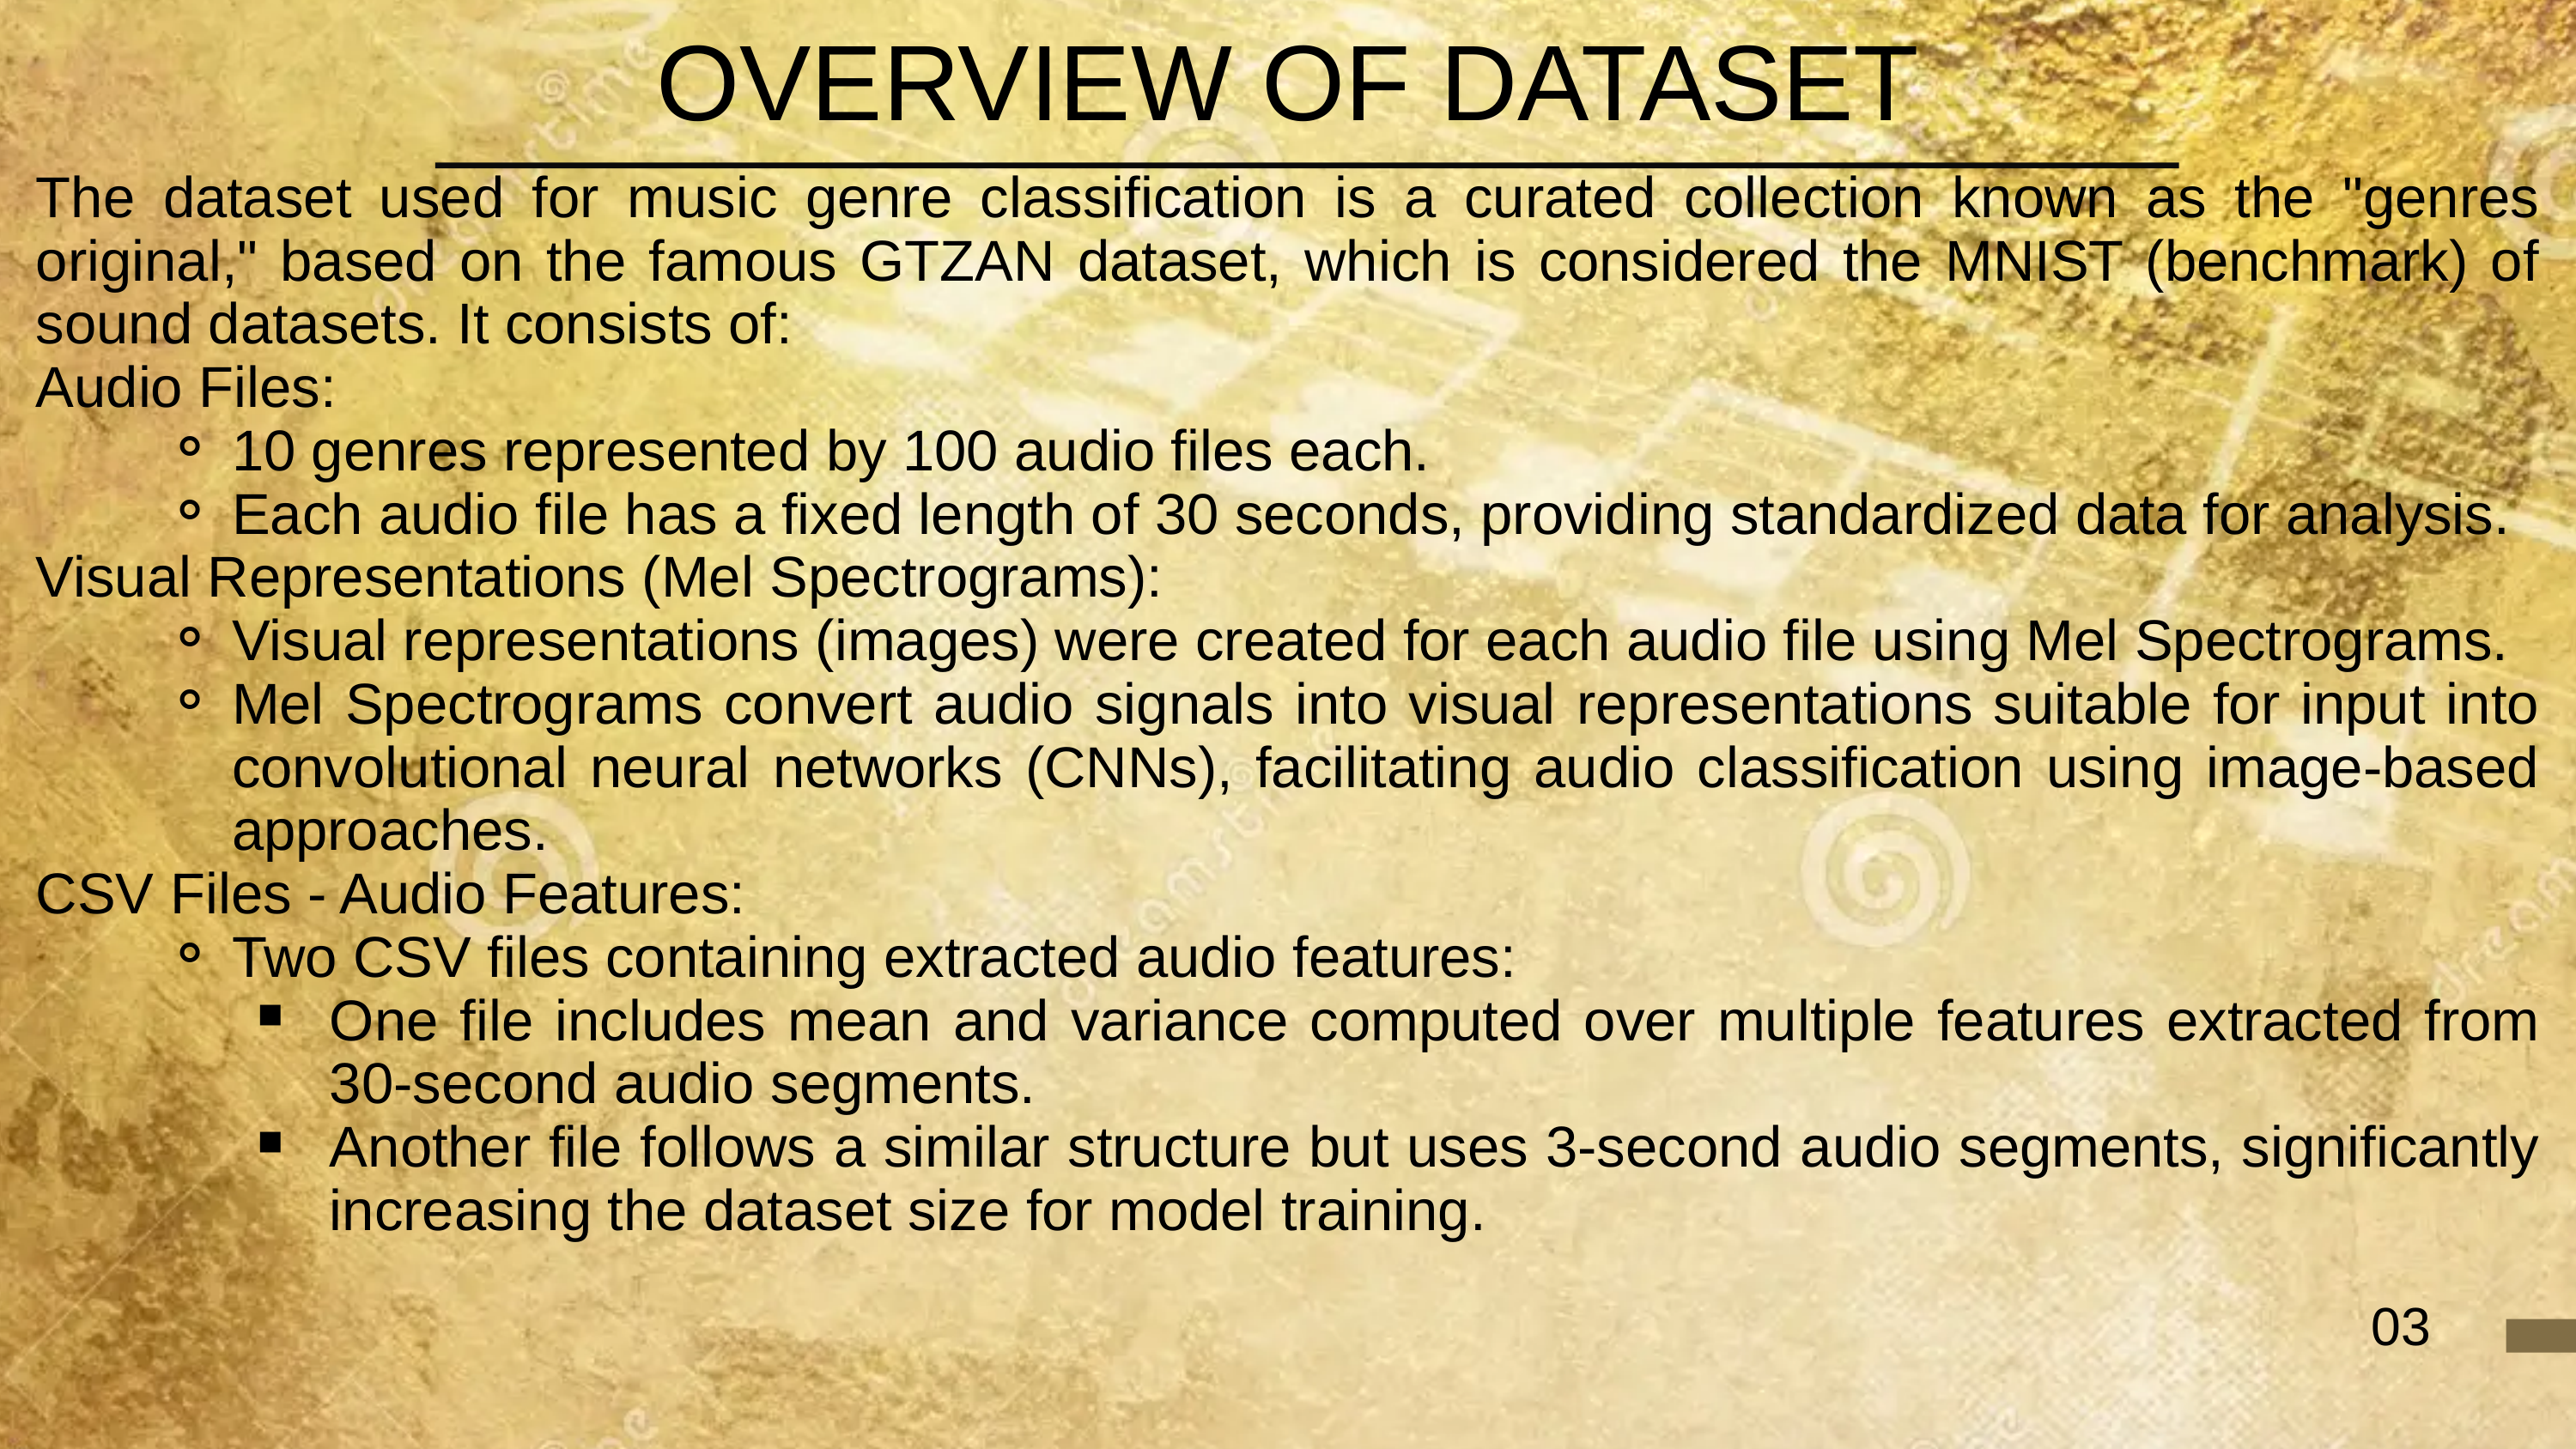

OVERVIEW OF DATASET

The dataset used for music genre classification is a curated collection known as the "genres original," based on the famous GTZAN dataset, which is considered the MNIST (benchmark) of sound datasets. It consists of:
Audio Files:
10 genres represented by 100 audio files each.
Each audio file has a fixed length of 30 seconds, providing standardized data for analysis.
Visual Representations (Mel Spectrograms):
Visual representations (images) were created for each audio file using Mel Spectrograms.
Mel Spectrograms convert audio signals into visual representations suitable for input into convolutional neural networks (CNNs), facilitating audio classification using image-based approaches.
CSV Files - Audio Features:
Two CSV files containing extracted audio features:
One file includes mean and variance computed over multiple features extracted from 30-second audio segments.
Another file follows a similar structure but uses 3-second audio segments, significantly increasing the dataset size for model training.

03